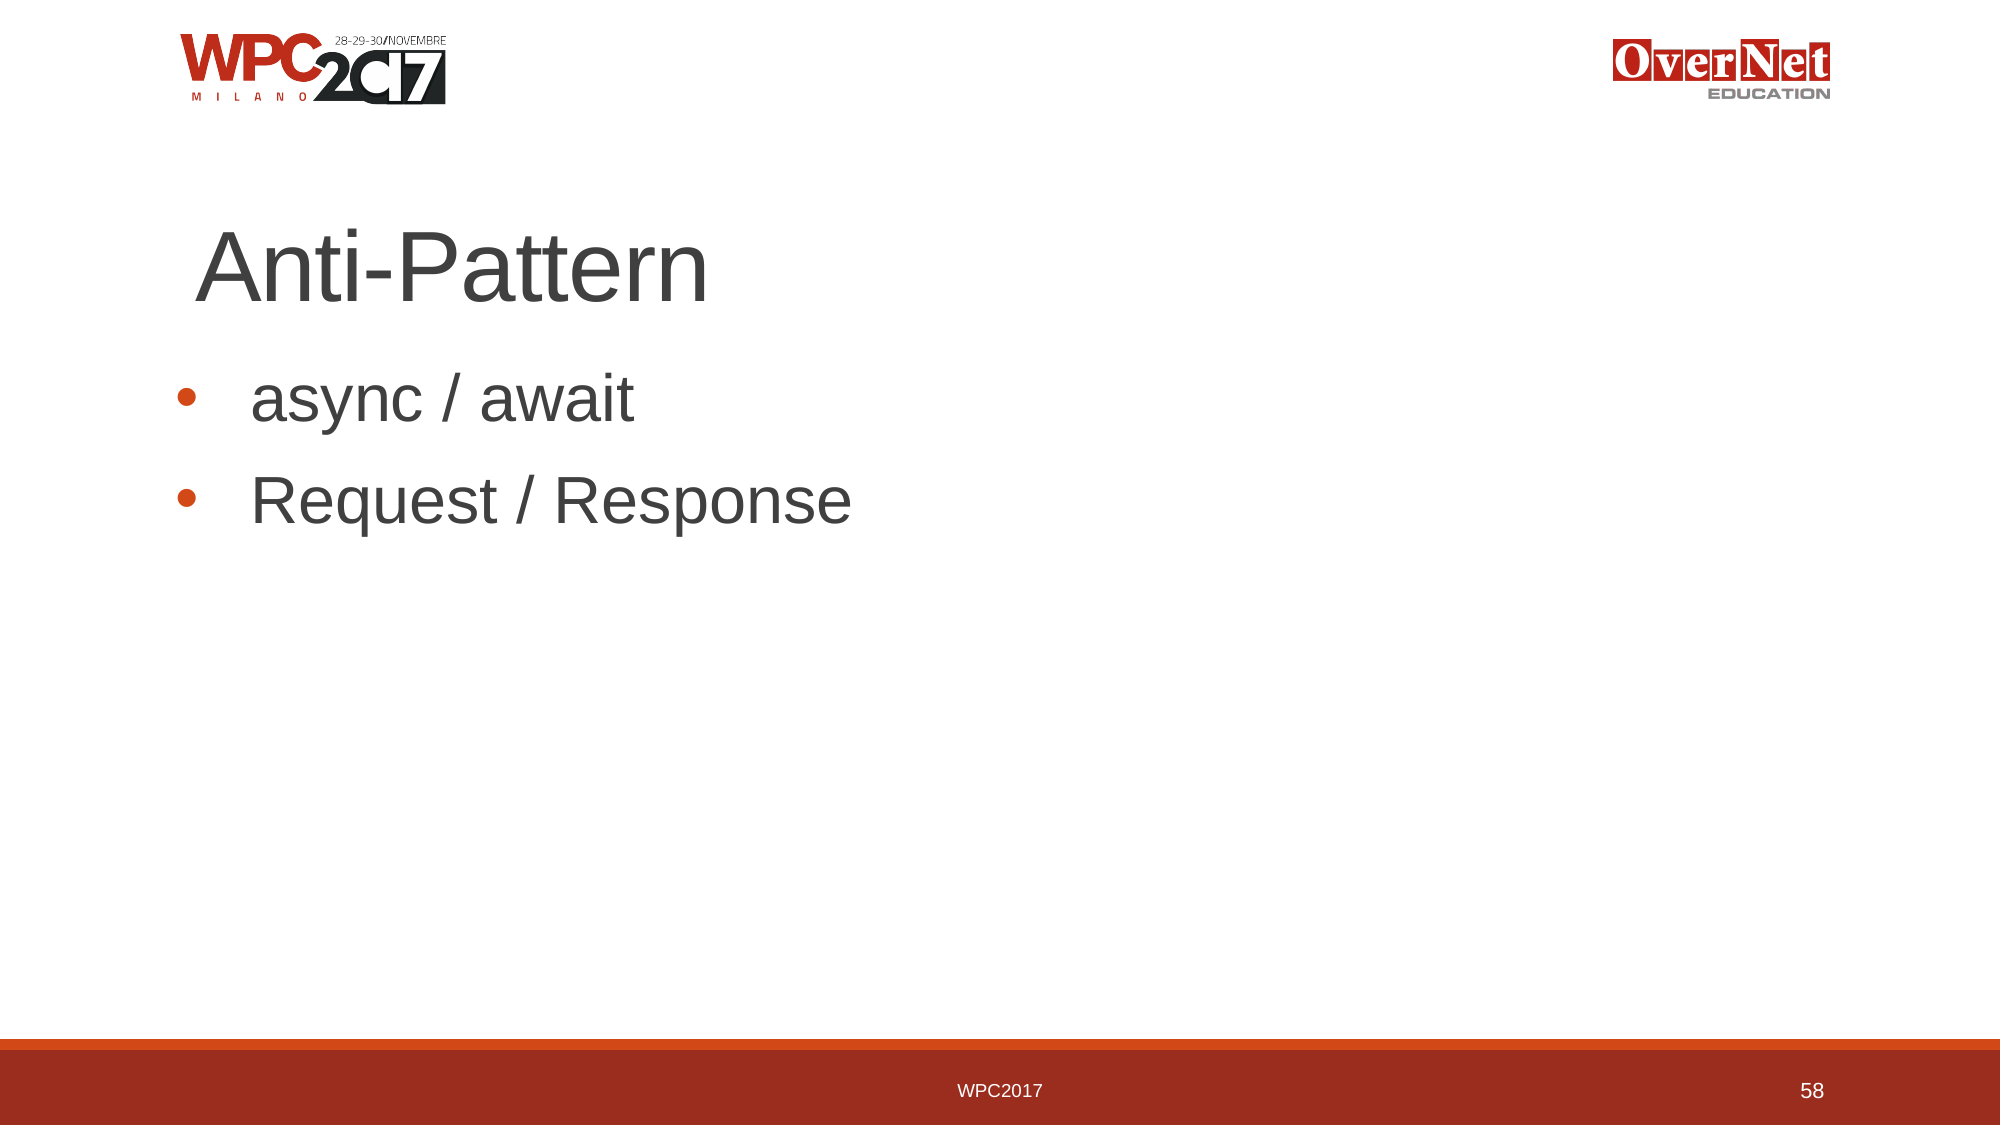

# Anti-Pattern
async / await
Request / Response
WPC2017
58